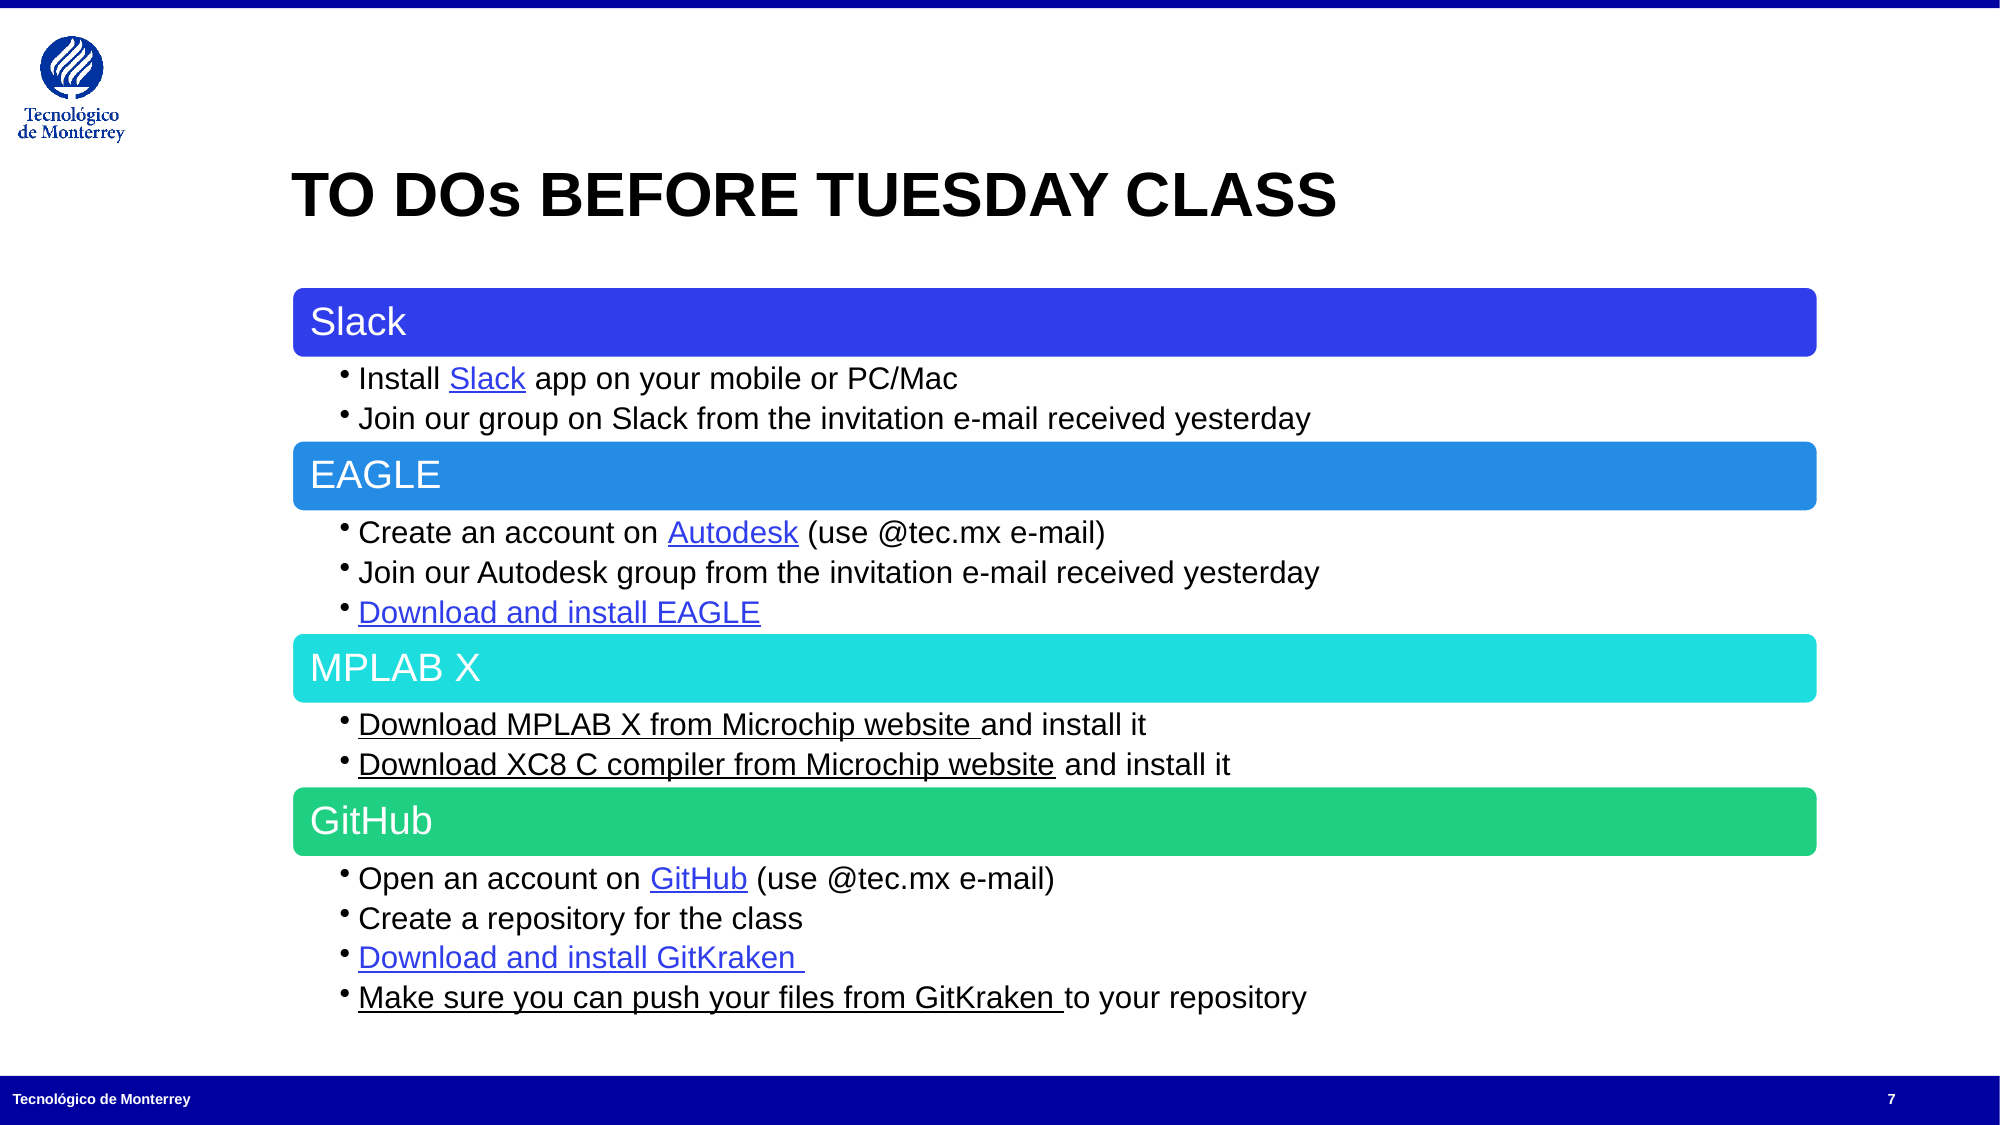

# TO DOs BEFORE TUESDAY CLASS
Slack
Install Slack app on your mobile or PC/Mac
Join our group on Slack from the invitation e-mail received yesterday
EAGLE
Create an account on Autodesk (use @tec.mx e-mail)
Join our Autodesk group from the invitation e-mail received yesterday
Download and install EAGLE
MPLAB X
Download MPLAB X from Microchip website and install it
Download XC8 C compiler from Microchip website and install it
GitHub
Open an account on GitHub (use @tec.mx e-mail)
Create a repository for the class
Download and install GitKraken
Make sure you can push your files from GitKraken to your repository
7